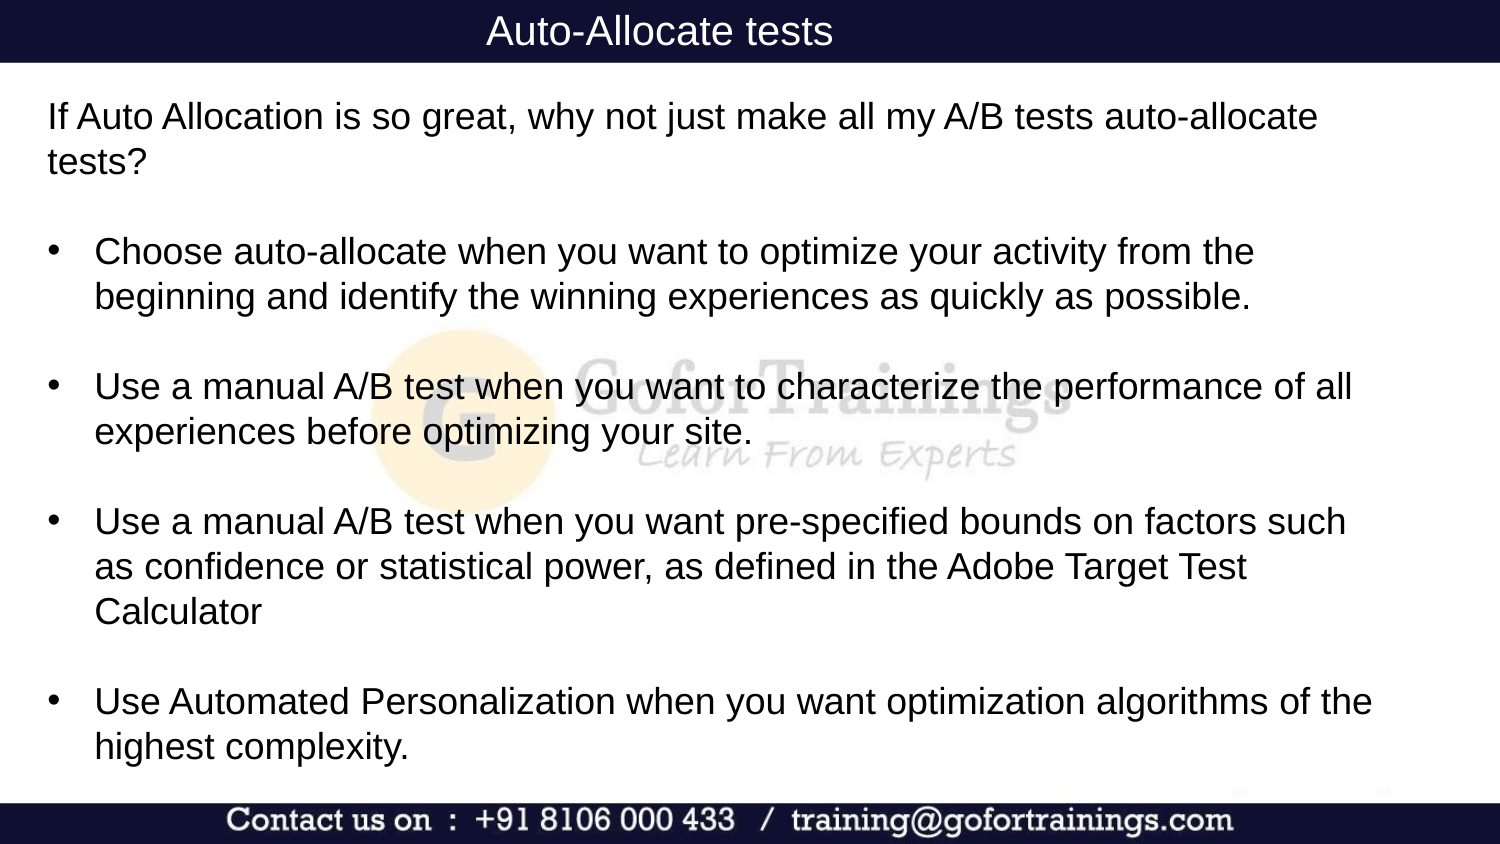

Auto-Allocate tests

If Auto Allocation is so great, why not just make all my A/B tests auto-allocate tests?

Choose auto-allocate when you want to optimize your activity from the beginning and identify the winning experiences as quickly as possible.

Use a manual A/B test when you want to characterize the performance of all experiences before optimizing your site.

Use a manual A/B test when you want pre-specified bounds on factors such as confidence or statistical power, as defined in the Adobe Target Test Calculator

Use Automated Personalization when you want optimization algorithms of the highest complexity.